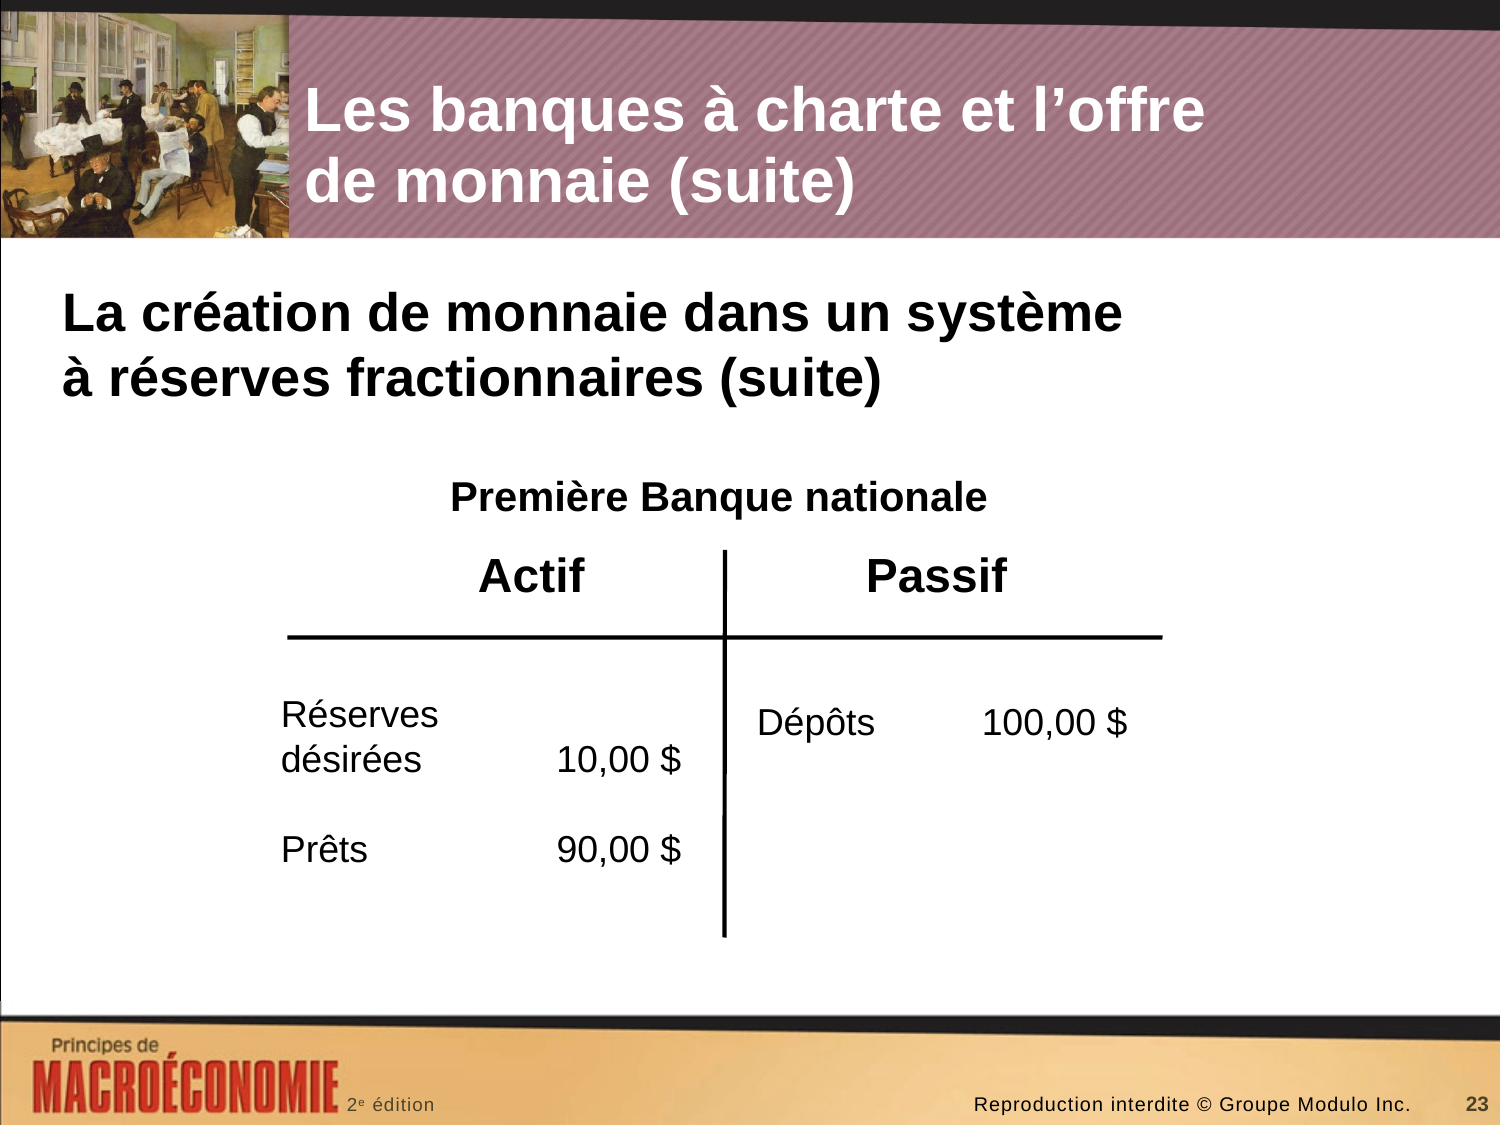

# Les banques à charte et l’offre de monnaie (suite)
La création de monnaie dans un système                    à réserves fractionnaires (suite)
Première Banque nationale
Actif
Passif

Réserves
désirées	            10,00 $

Prêts                  90,00 $
Dépôts		100,00 $
23